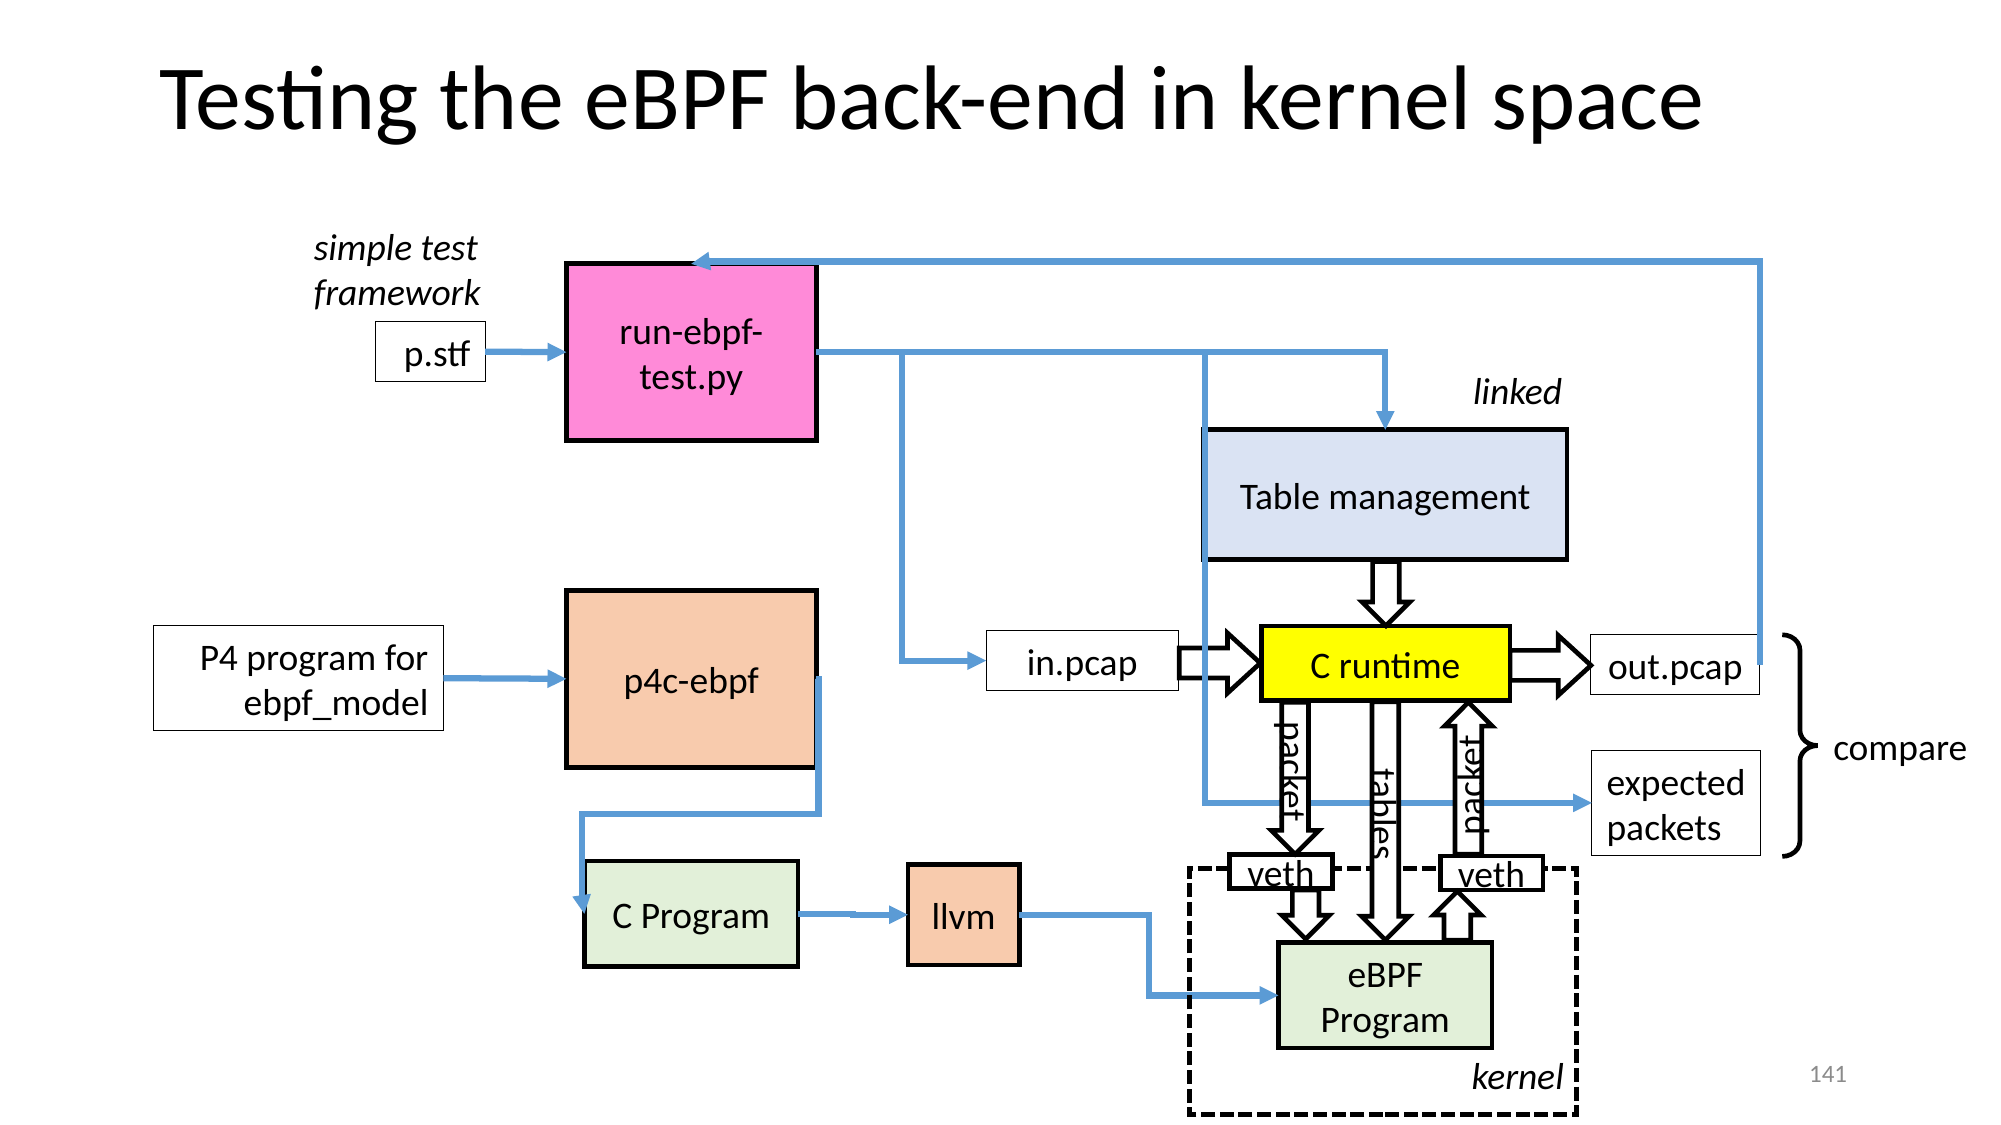

# Testing the eBPF back-end in kernel space
simple test
framework
run-ebpf-test.py
p.stf
linked
Table management

p4c-ebpf
P4 program for ebpf_model
C runtime
in.pcap

out.pcap

compare
expected
packets
packet
packet
tables
veth
veth
C Program
llvm

eBPF Program
141
kernel